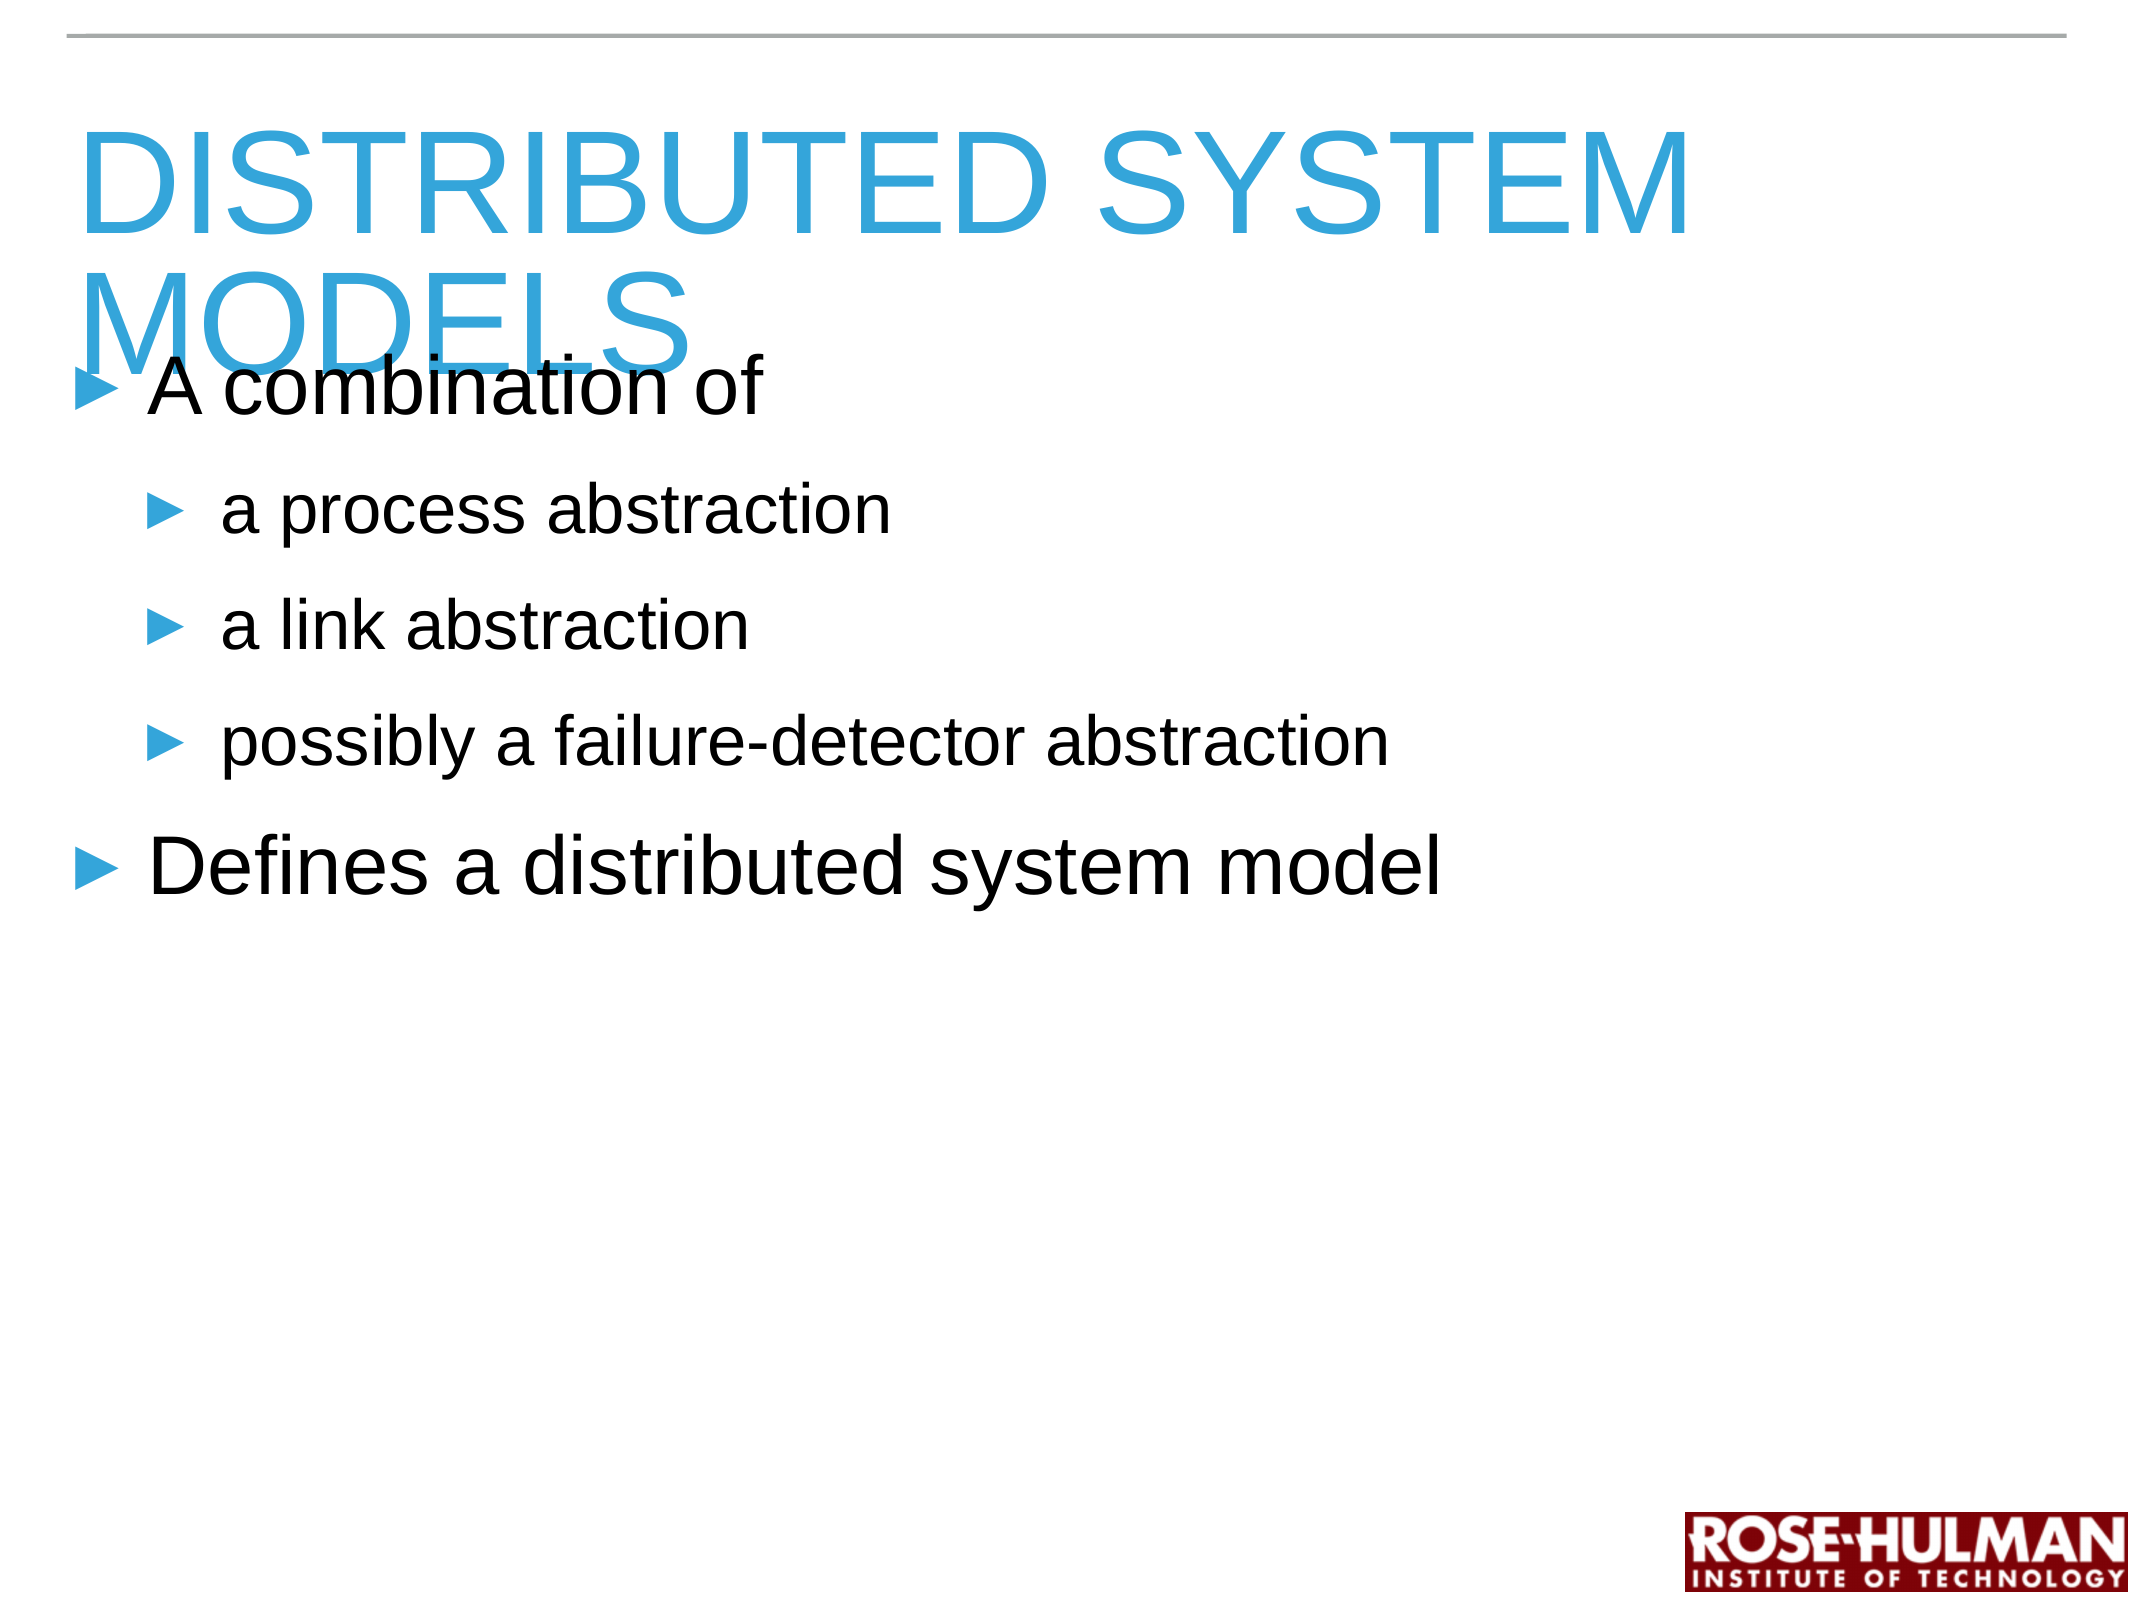

# distributed system models
A combination of
a process abstraction
a link abstraction
possibly a failure-detector abstraction
Defines a distributed system model
116